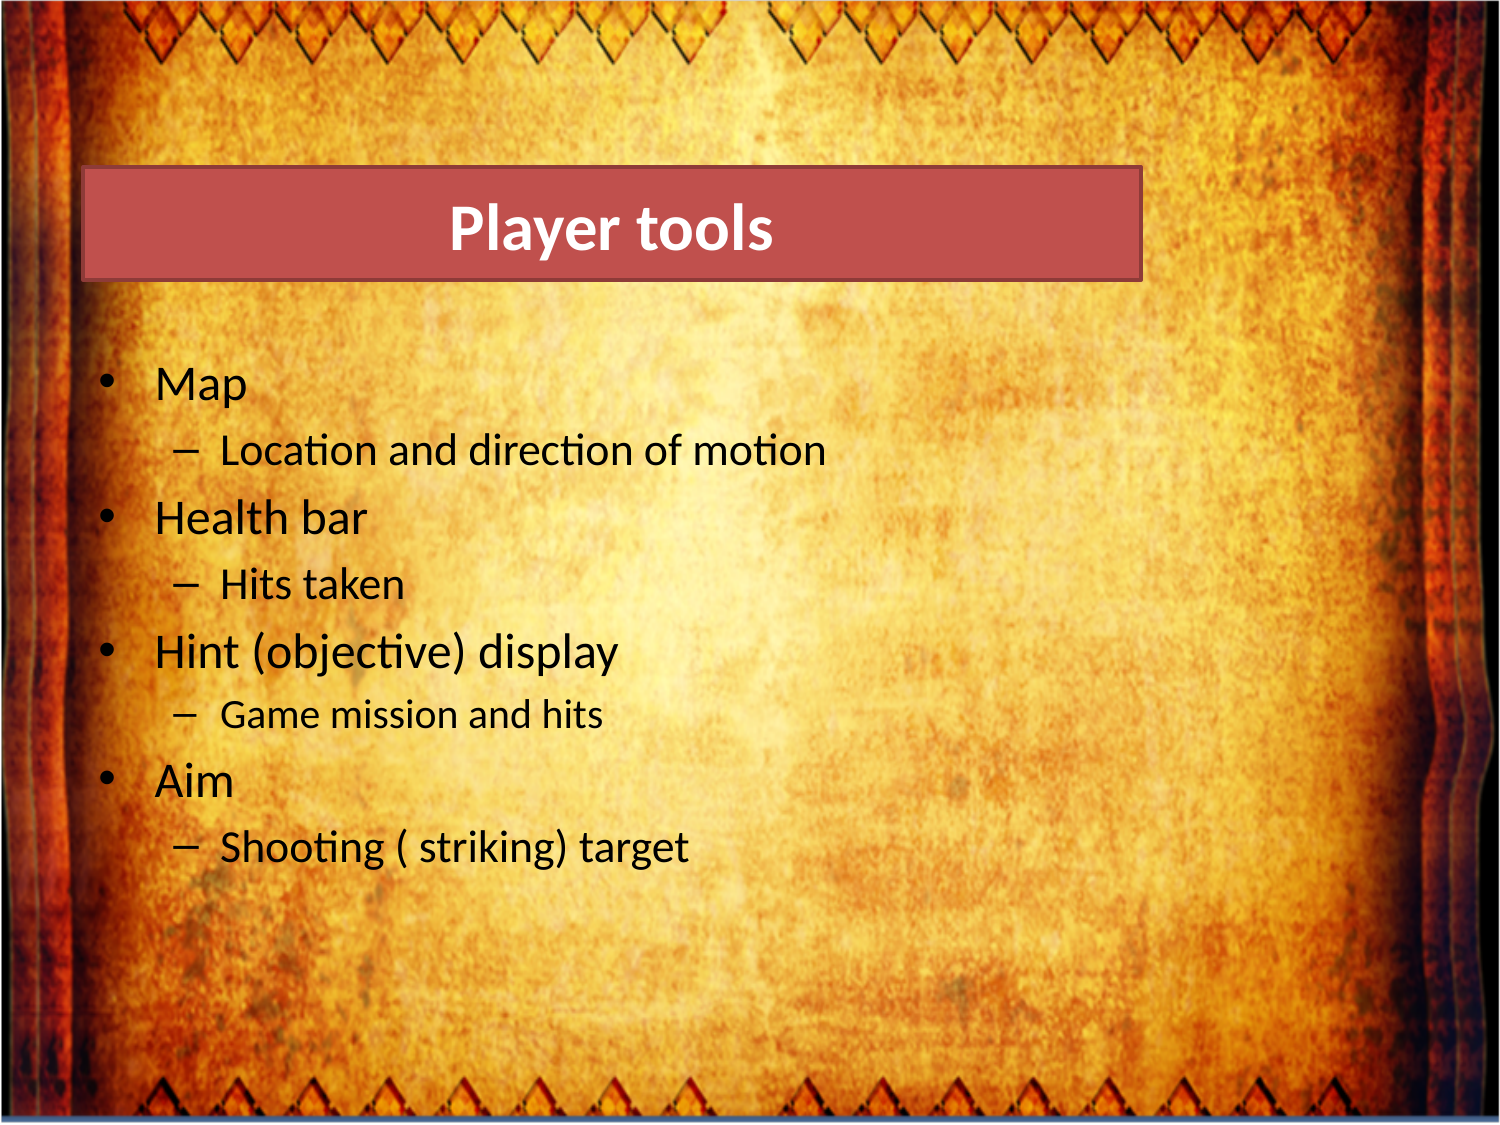

# Player tools
Map
Location and direction of motion
Health bar
Hits taken
Hint (objective) display
Game mission and hits
Aim
Shooting ( striking) target